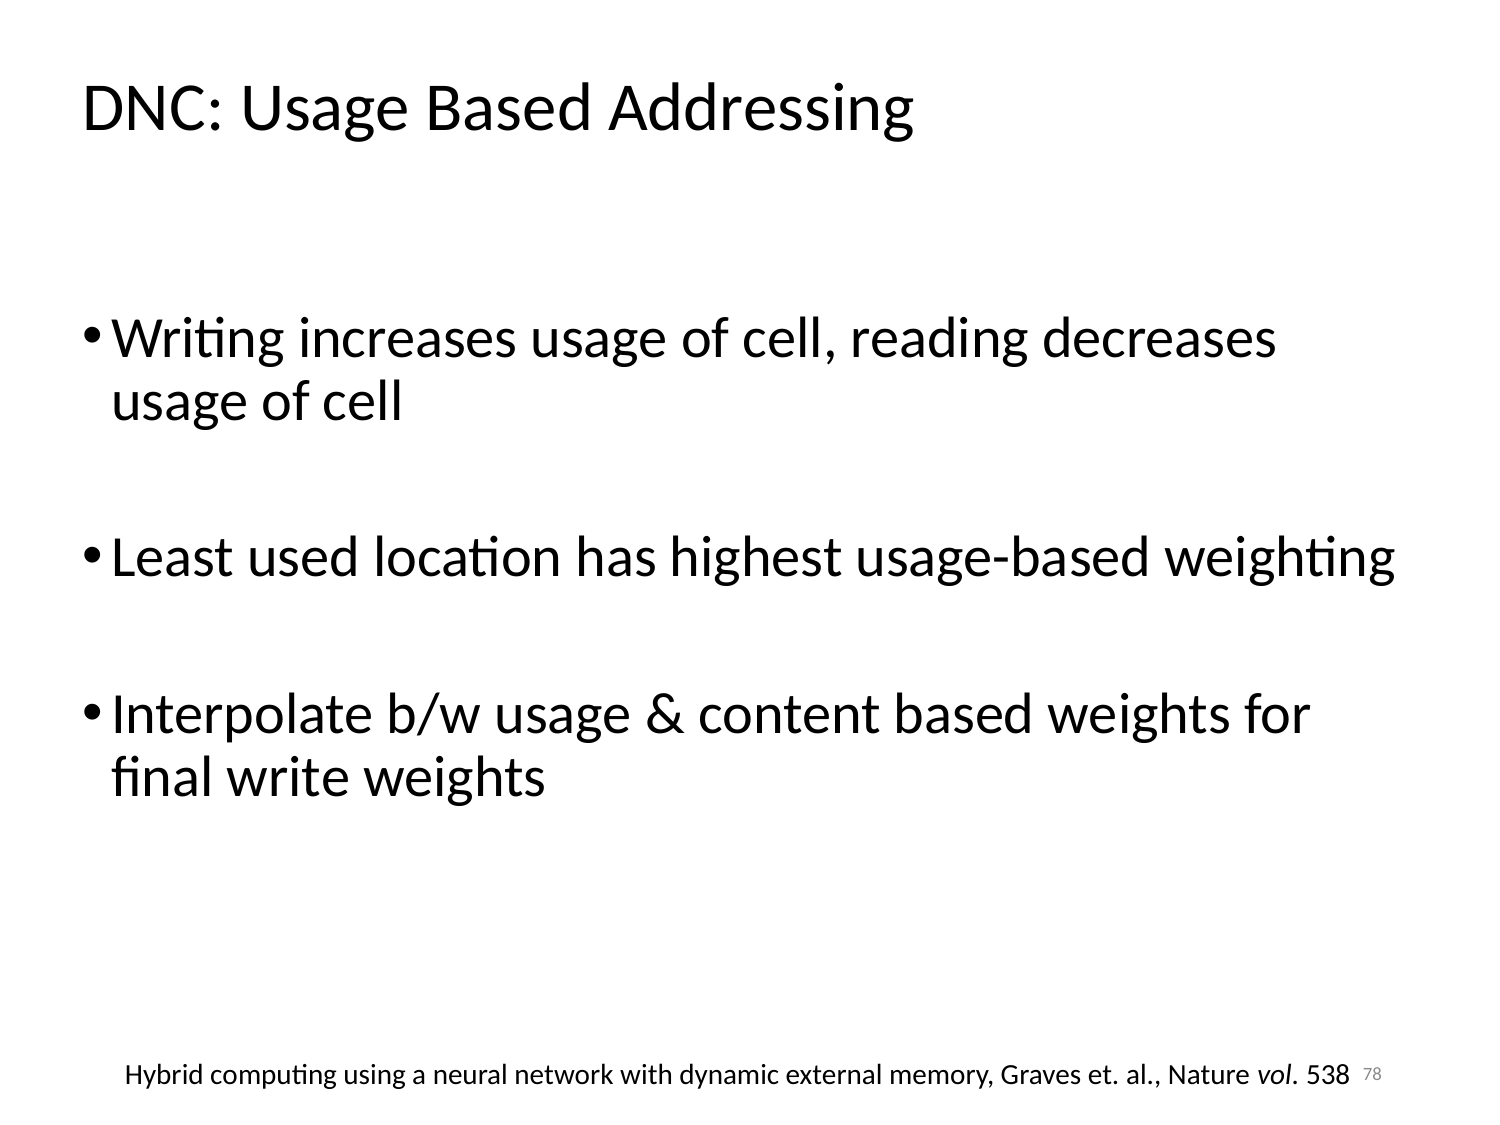

# DNC: Usage Based Addressing
Writing increases usage of cell, reading decreases usage of cell

Least used location has highest usage-based weighting

Interpolate b/w usage & content based weights for final write weights

78
Hybrid computing using a neural network with dynamic external memory, Graves et. al., Nature vol. 538